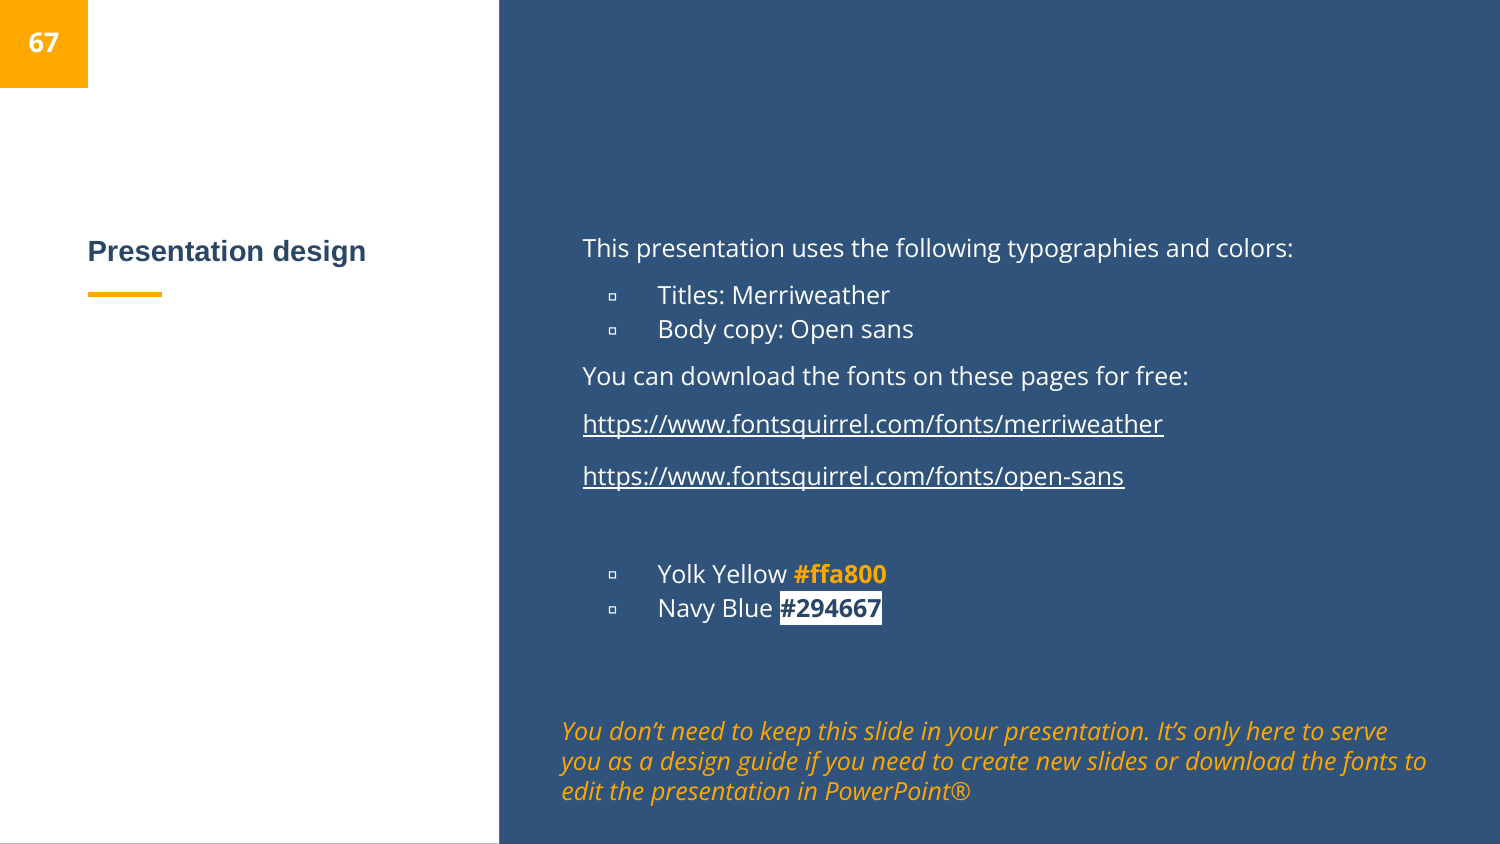

67
# Presentation design
This presentation uses the following typographies and colors:
Titles: Merriweather
Body copy: Open sans
You can download the fonts on these pages for free:
https://www.fontsquirrel.com/fonts/merriweather
https://www.fontsquirrel.com/fonts/open-sans

Yolk Yellow #ffa800
Navy Blue #294667
You don’t need to keep this slide in your presentation. It’s only here to serve you as a design guide if you need to create new slides or download the fonts to edit the presentation in PowerPoint®